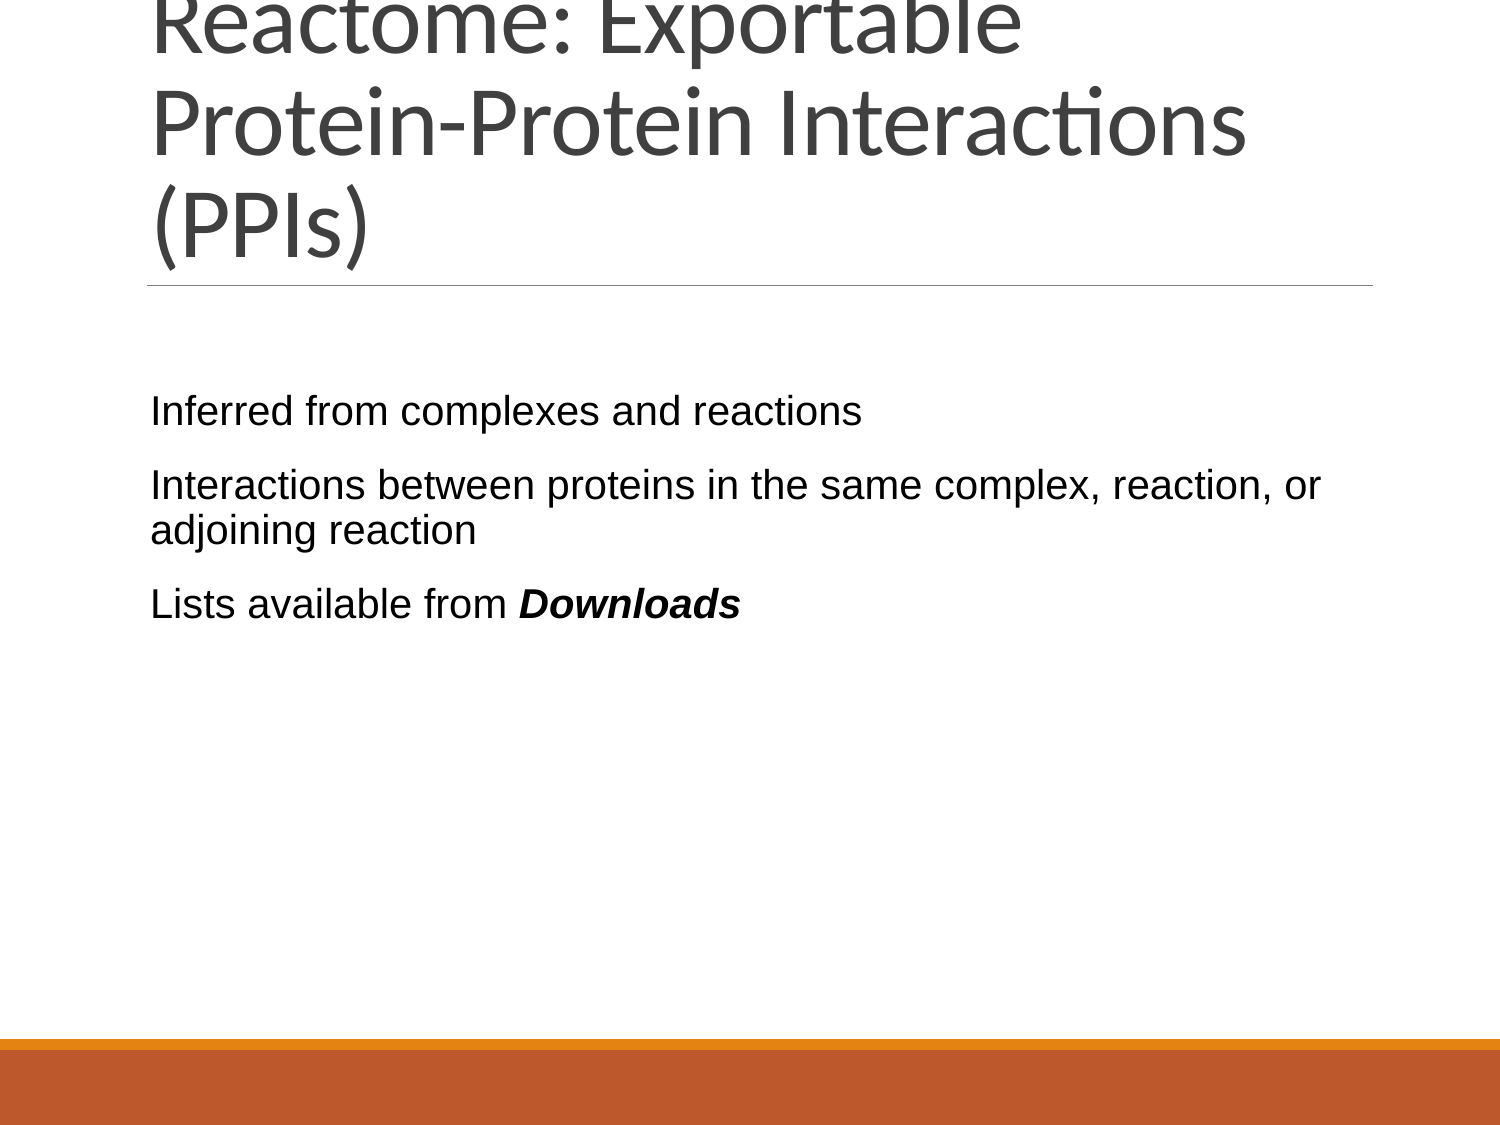

# Reactome: Exportable Protein-Protein Interactions (PPIs)

Inferred from complexes and reactions
Interactions between proteins in the same complex, reaction, or adjoining reaction
Lists available from Downloads